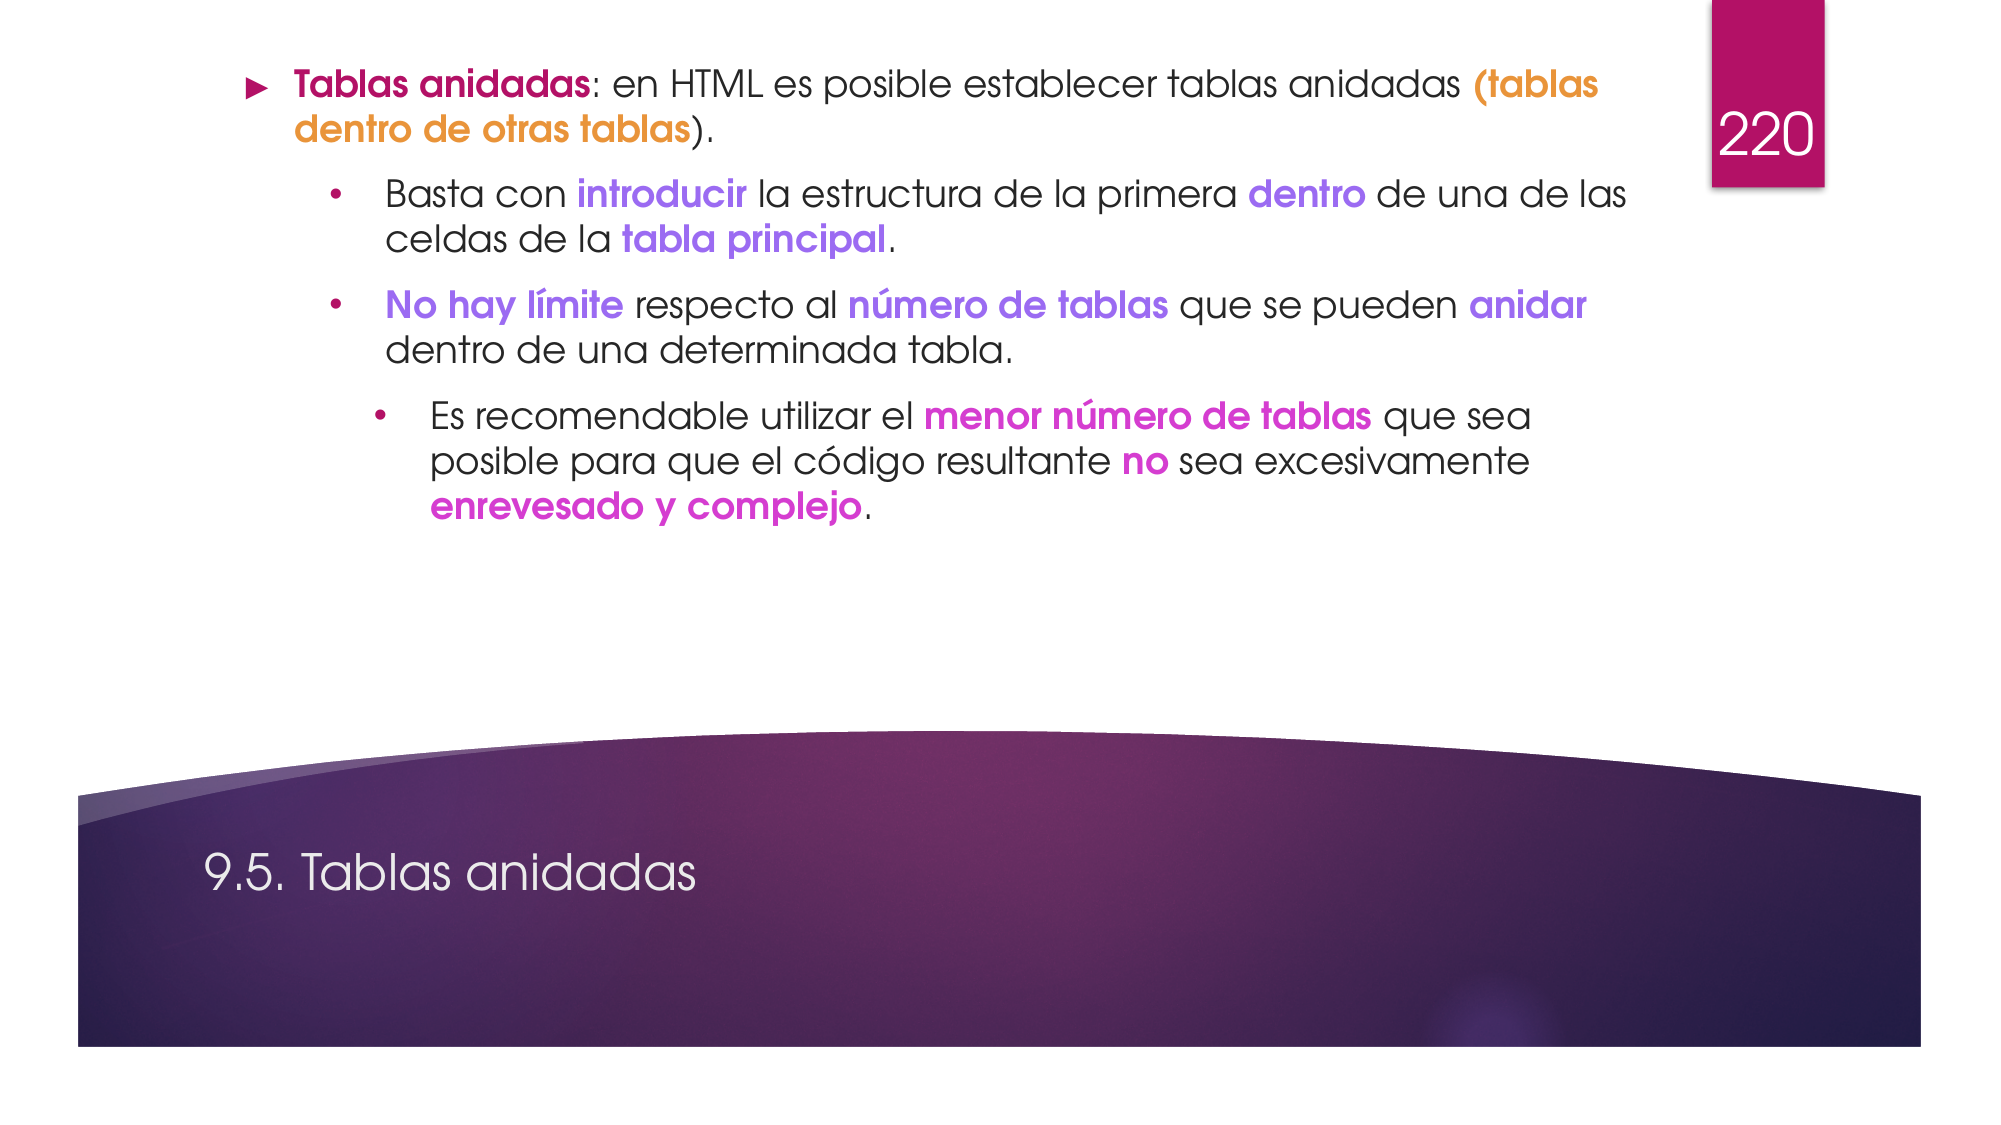

Tablas anidadas: en HTML es posible establecer tablas anidadas (tablas dentro de otras tablas).
Basta con introducir la estructura de la primera dentro de una de las celdas de la tabla principal.
No hay límite respecto al número de tablas que se pueden anidar dentro de una determinada tabla.
Es recomendable utilizar el menor número de tablas que sea posible para que el código resultante no sea excesivamente enrevesado y complejo.
220
# 9.5. Tablas anidadas